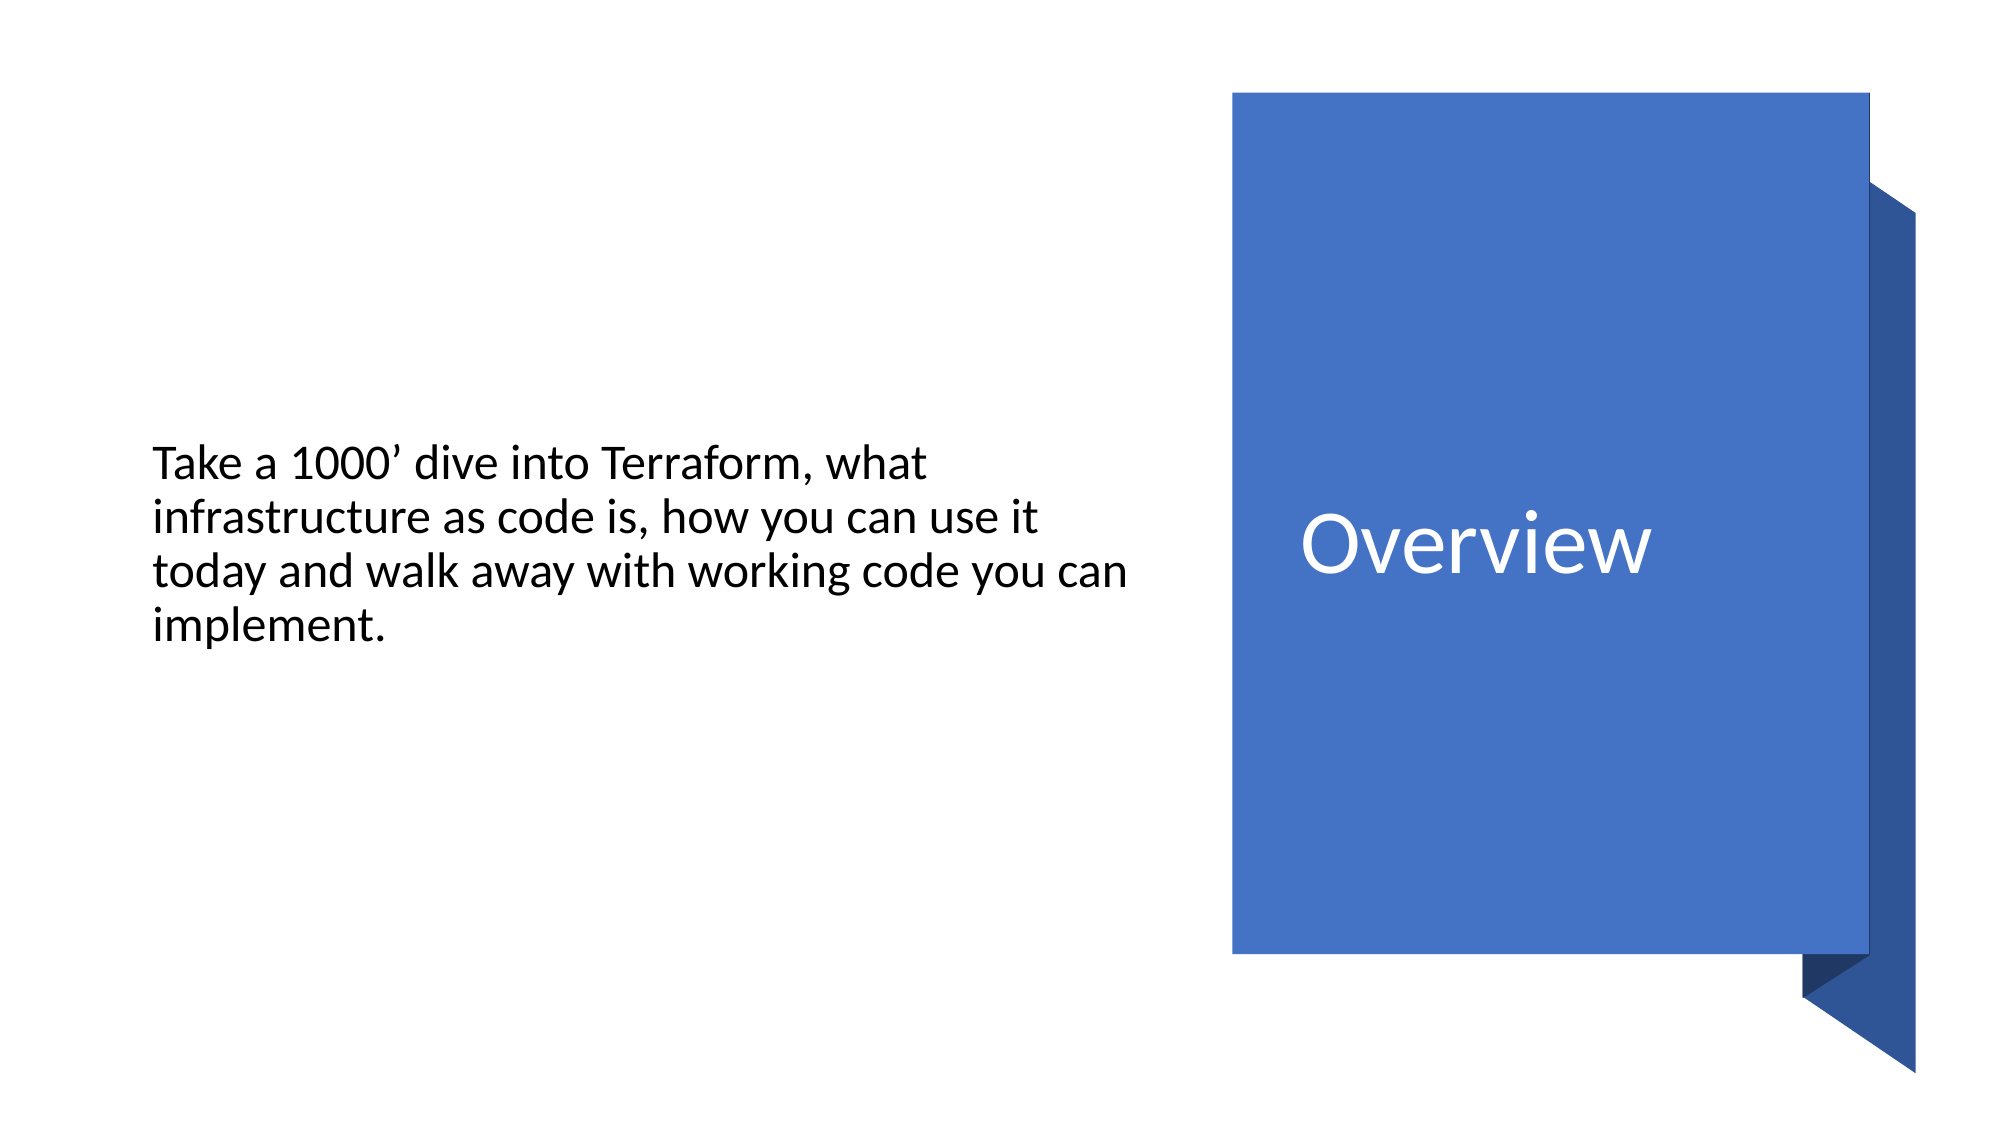

# Overview
Take a 1000’ dive into Terraform, what infrastructure as code is, how you can use it today and walk away with working code you can implement.